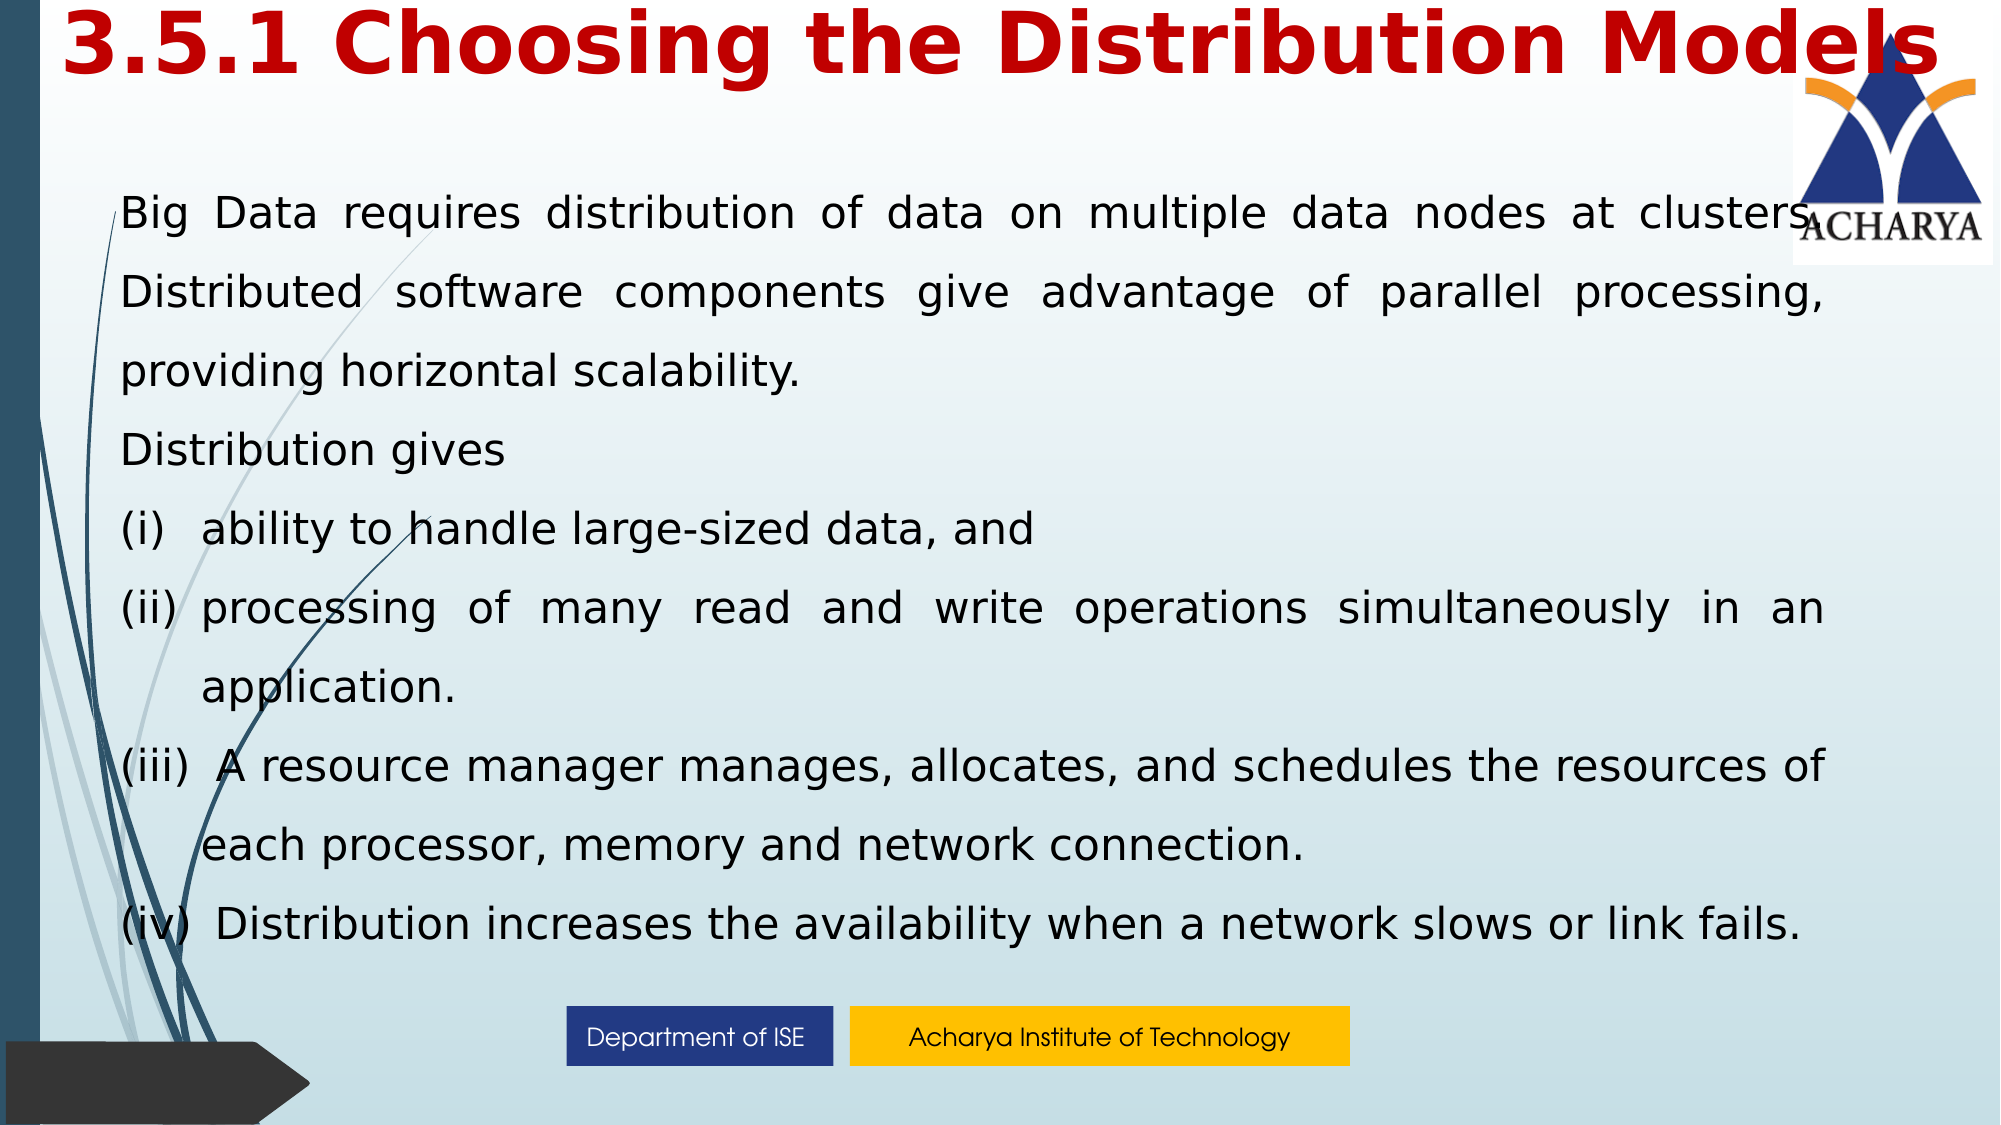

# 3.5.1 Choosing the Distribution Models
Big Data requires distribution of data on multiple data nodes at clusters. Distributed software components give advantage of parallel processing, providing horizontal scalability.
Distribution gives
ability to handle large-sized data, and
processing of many read and write operations simultaneously in an application.
 A resource manager manages, allocates, and schedules the resources of each processor, memory and network connection.
 Distribution increases the availability when a network slows or link fails.